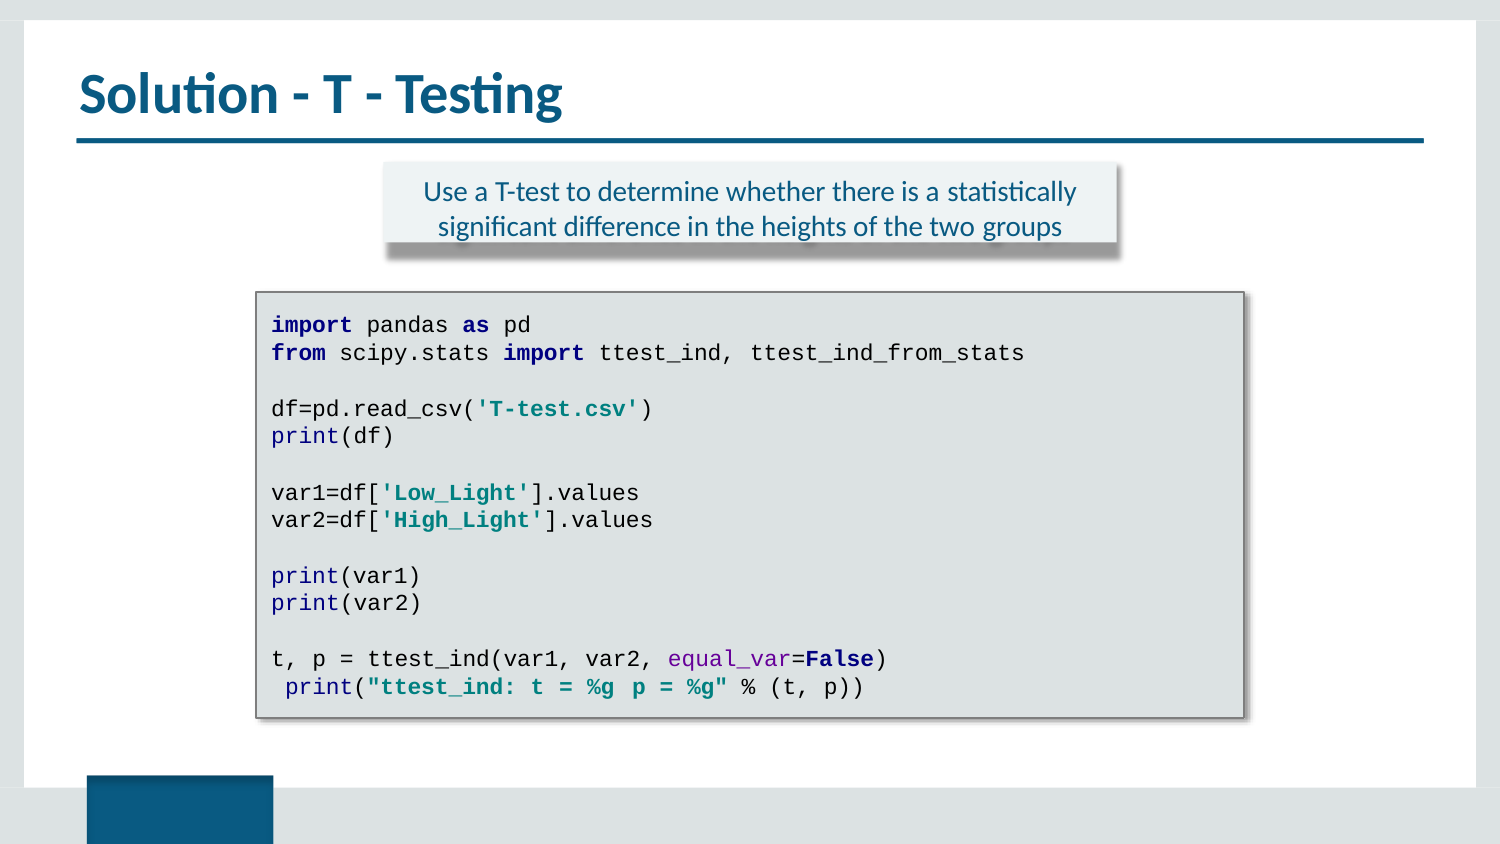

# Solution - T - Testing

Use a T-test to determine whether there is a statistically
significant difference in the heights of the two groups

import pandas as pd
from scipy.stats import ttest_ind, ttest_ind_from_stats

df=pd.read_csv('T-test.csv')
print(df)

var1=df['Low_Light'].values  var2=df['High_Light'].values

print(var1)
print(var2)

t, p = ttest_ind(var1, var2, equal_var=False)  print("ttest_ind: t = %g	p = %g" % (t, p))